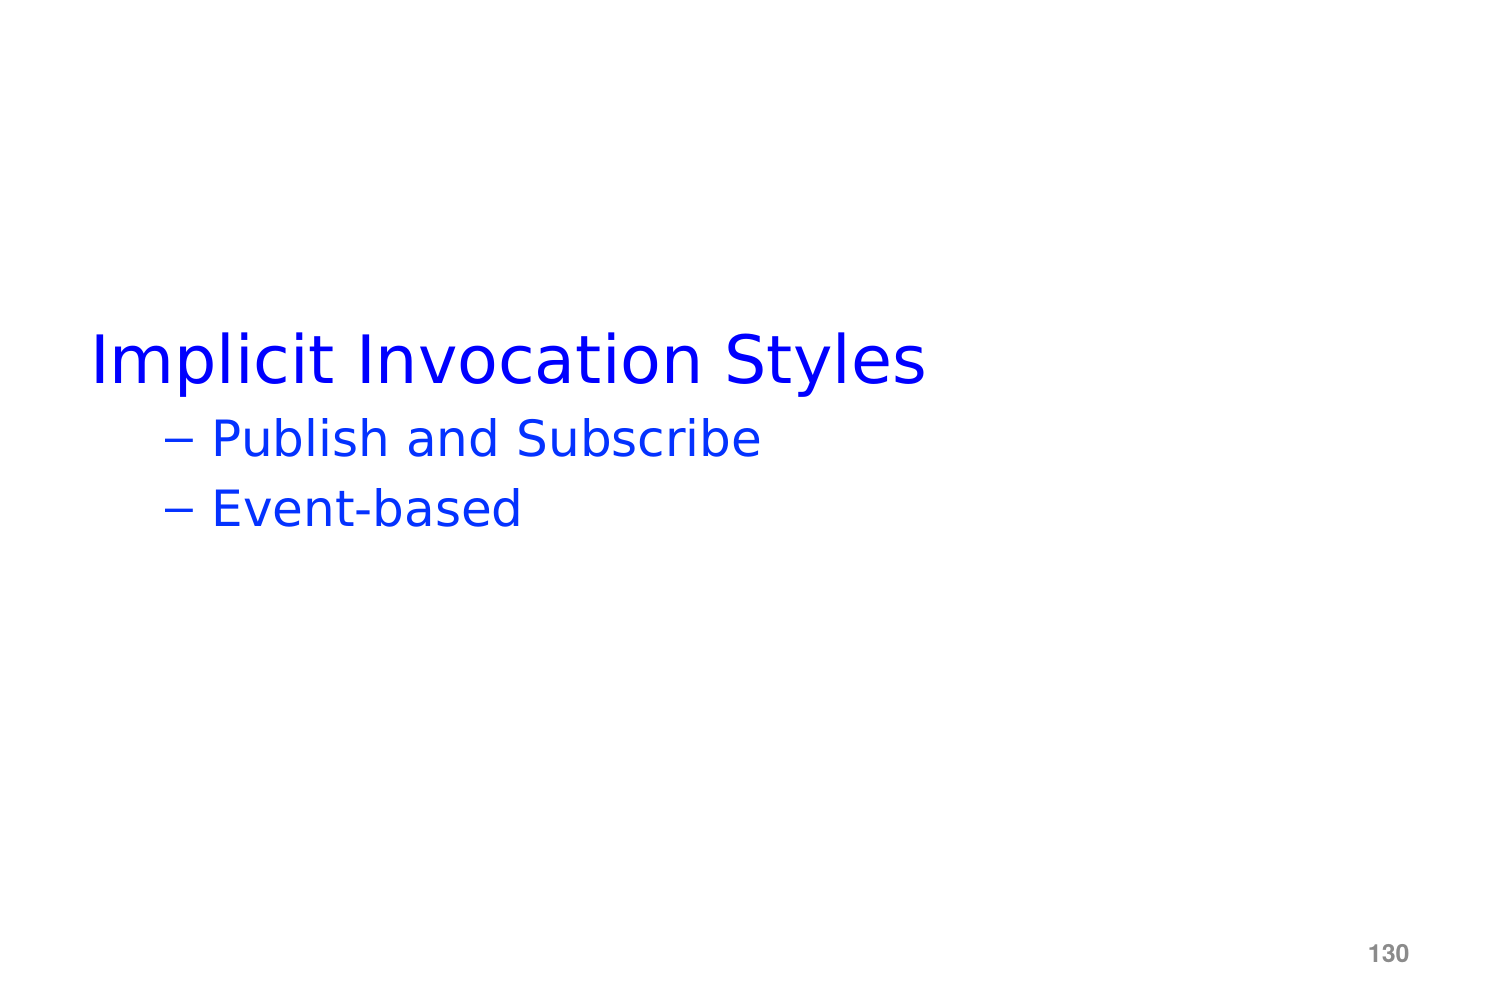

#

Implicit Invocation Styles
Publish and Subscribe
Event-based

130